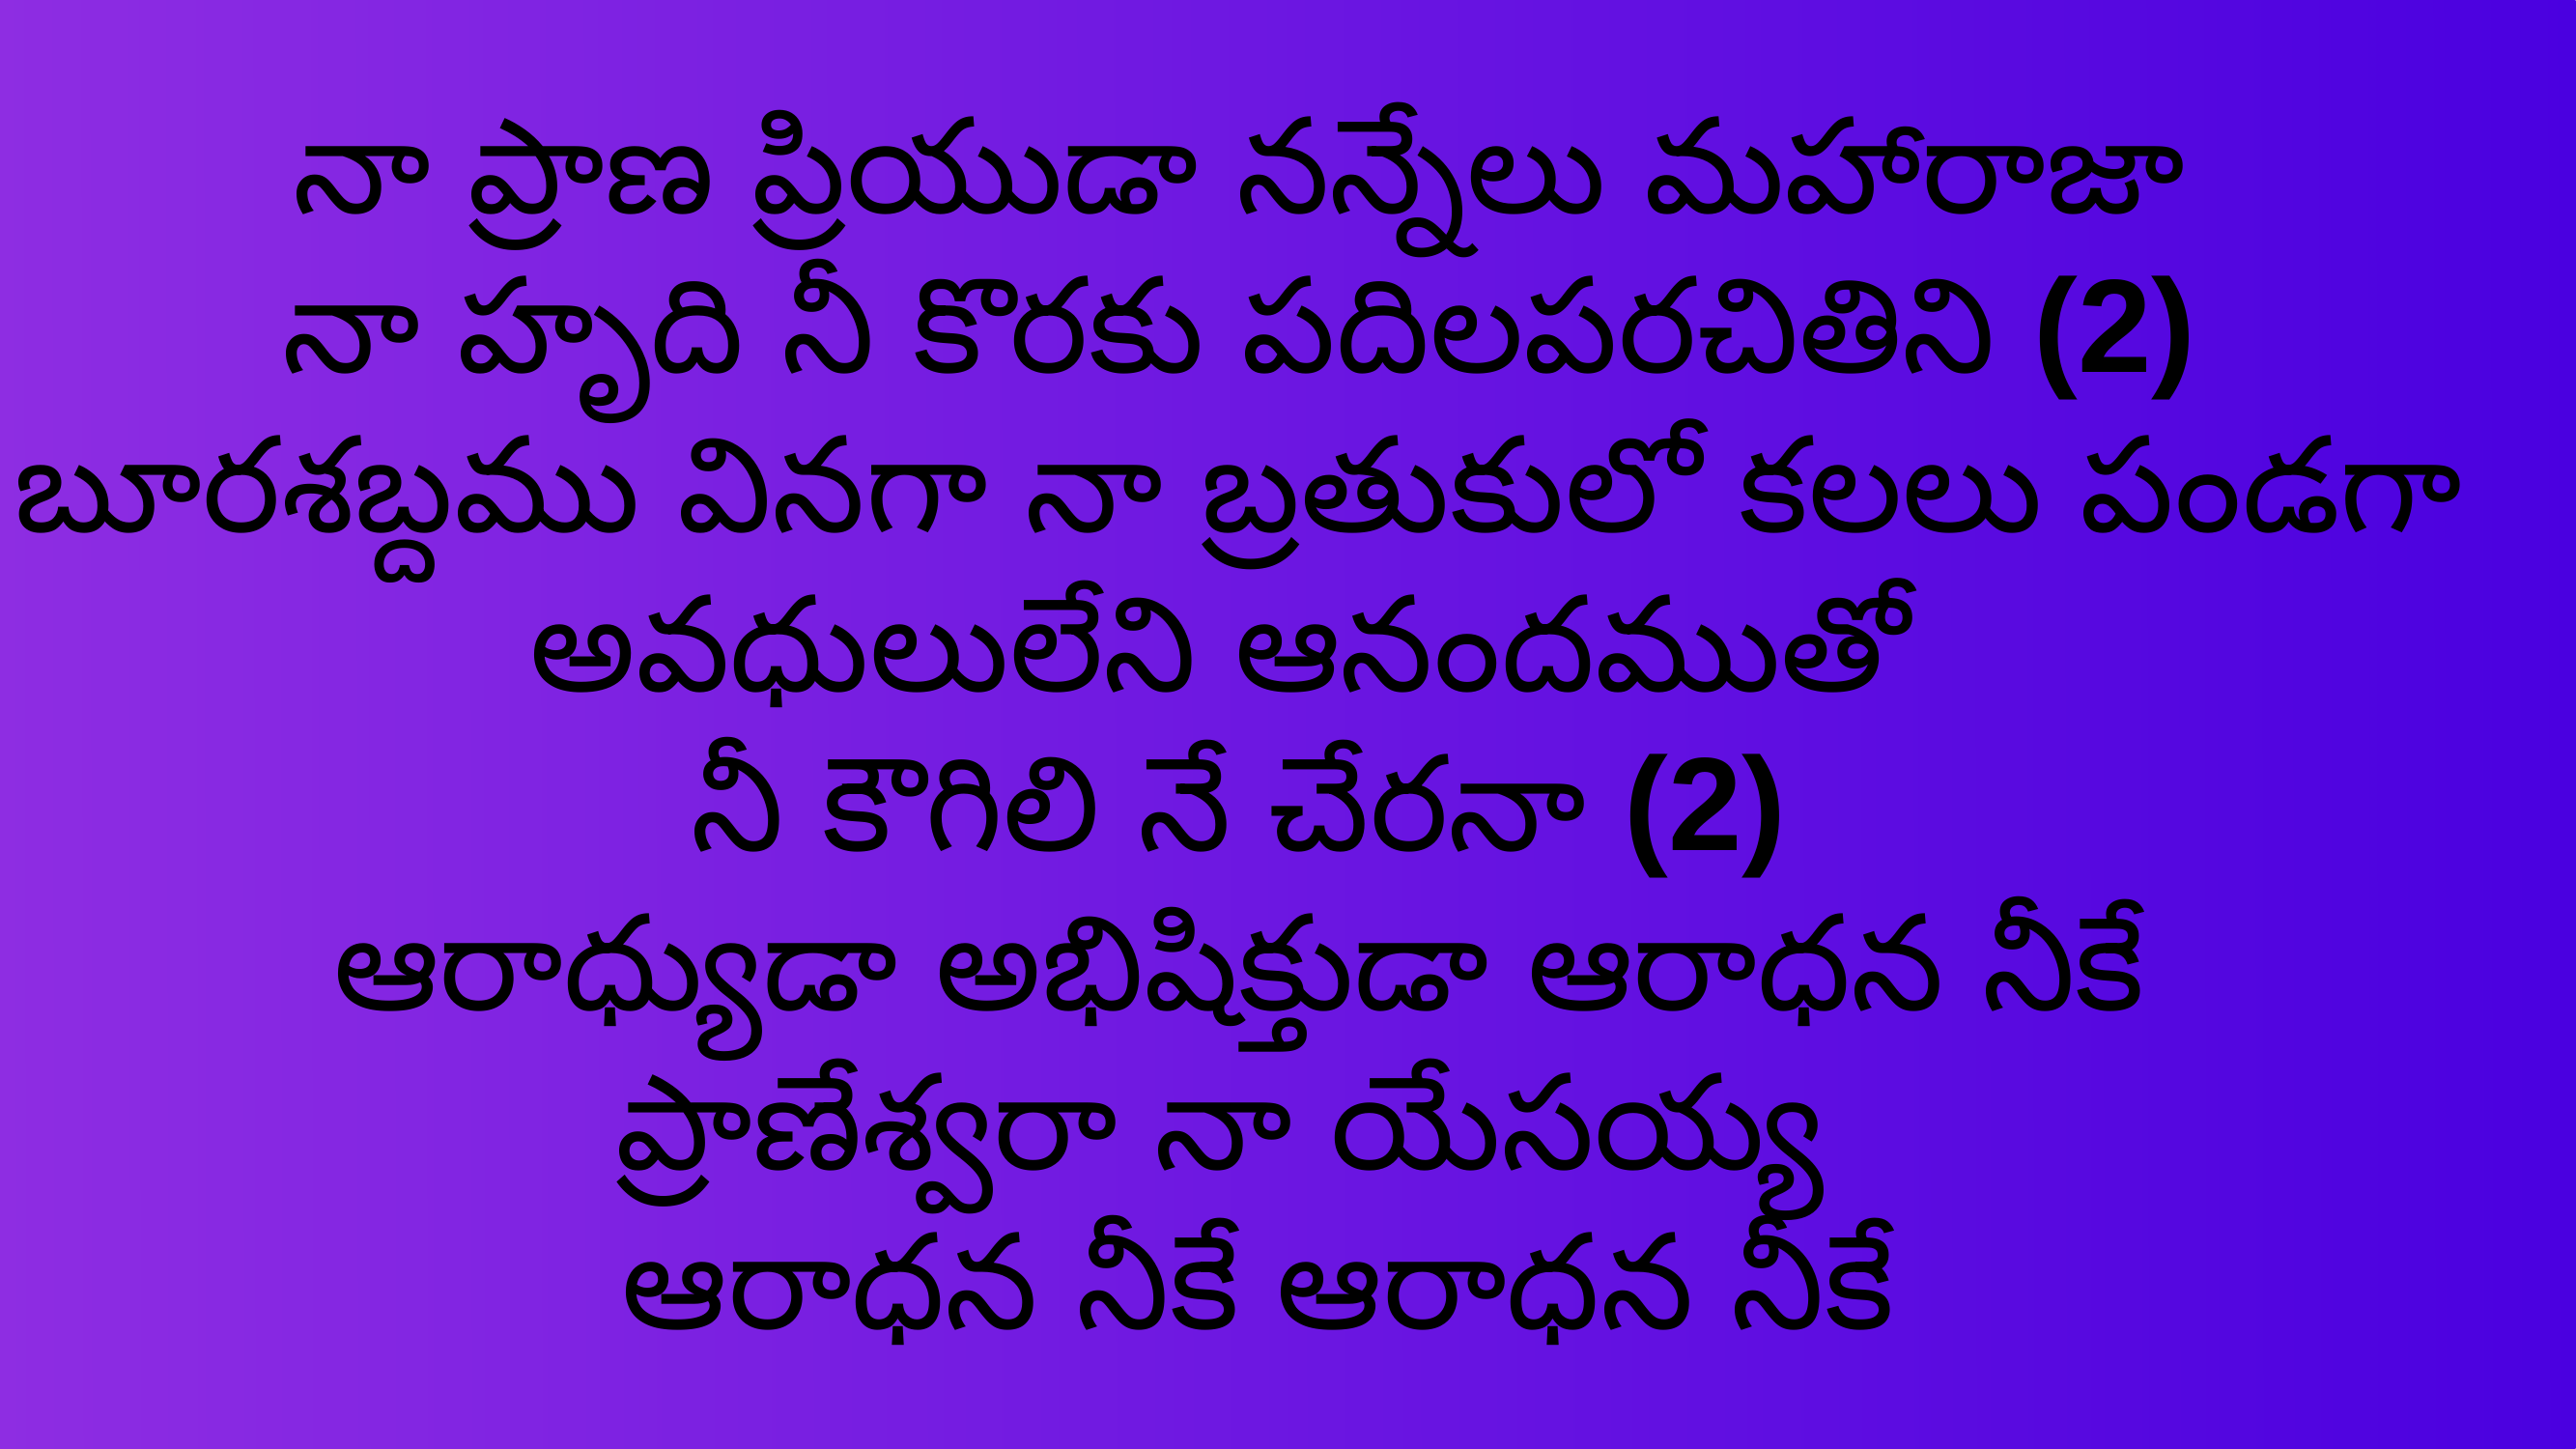

నా ప్రాణ ప్రియుడా నన్నేలు మహారాజా
నా హృది నీ కొరకు పదిలపరచితిని (2)
బూరశబ్దము వినగా నా బ్రతుకులో కలలు పండగా
అవధులులేని ఆనందముతో
నీ కౌగిలి నే చేరనా (2)
ఆరాధ్యుడా అభిషిక్తుడా ఆరాధన నీకే
ప్రాణేశ్వరా నా యేసయ్య
  ఆరాధన నీకే ఆరాధన నీకే